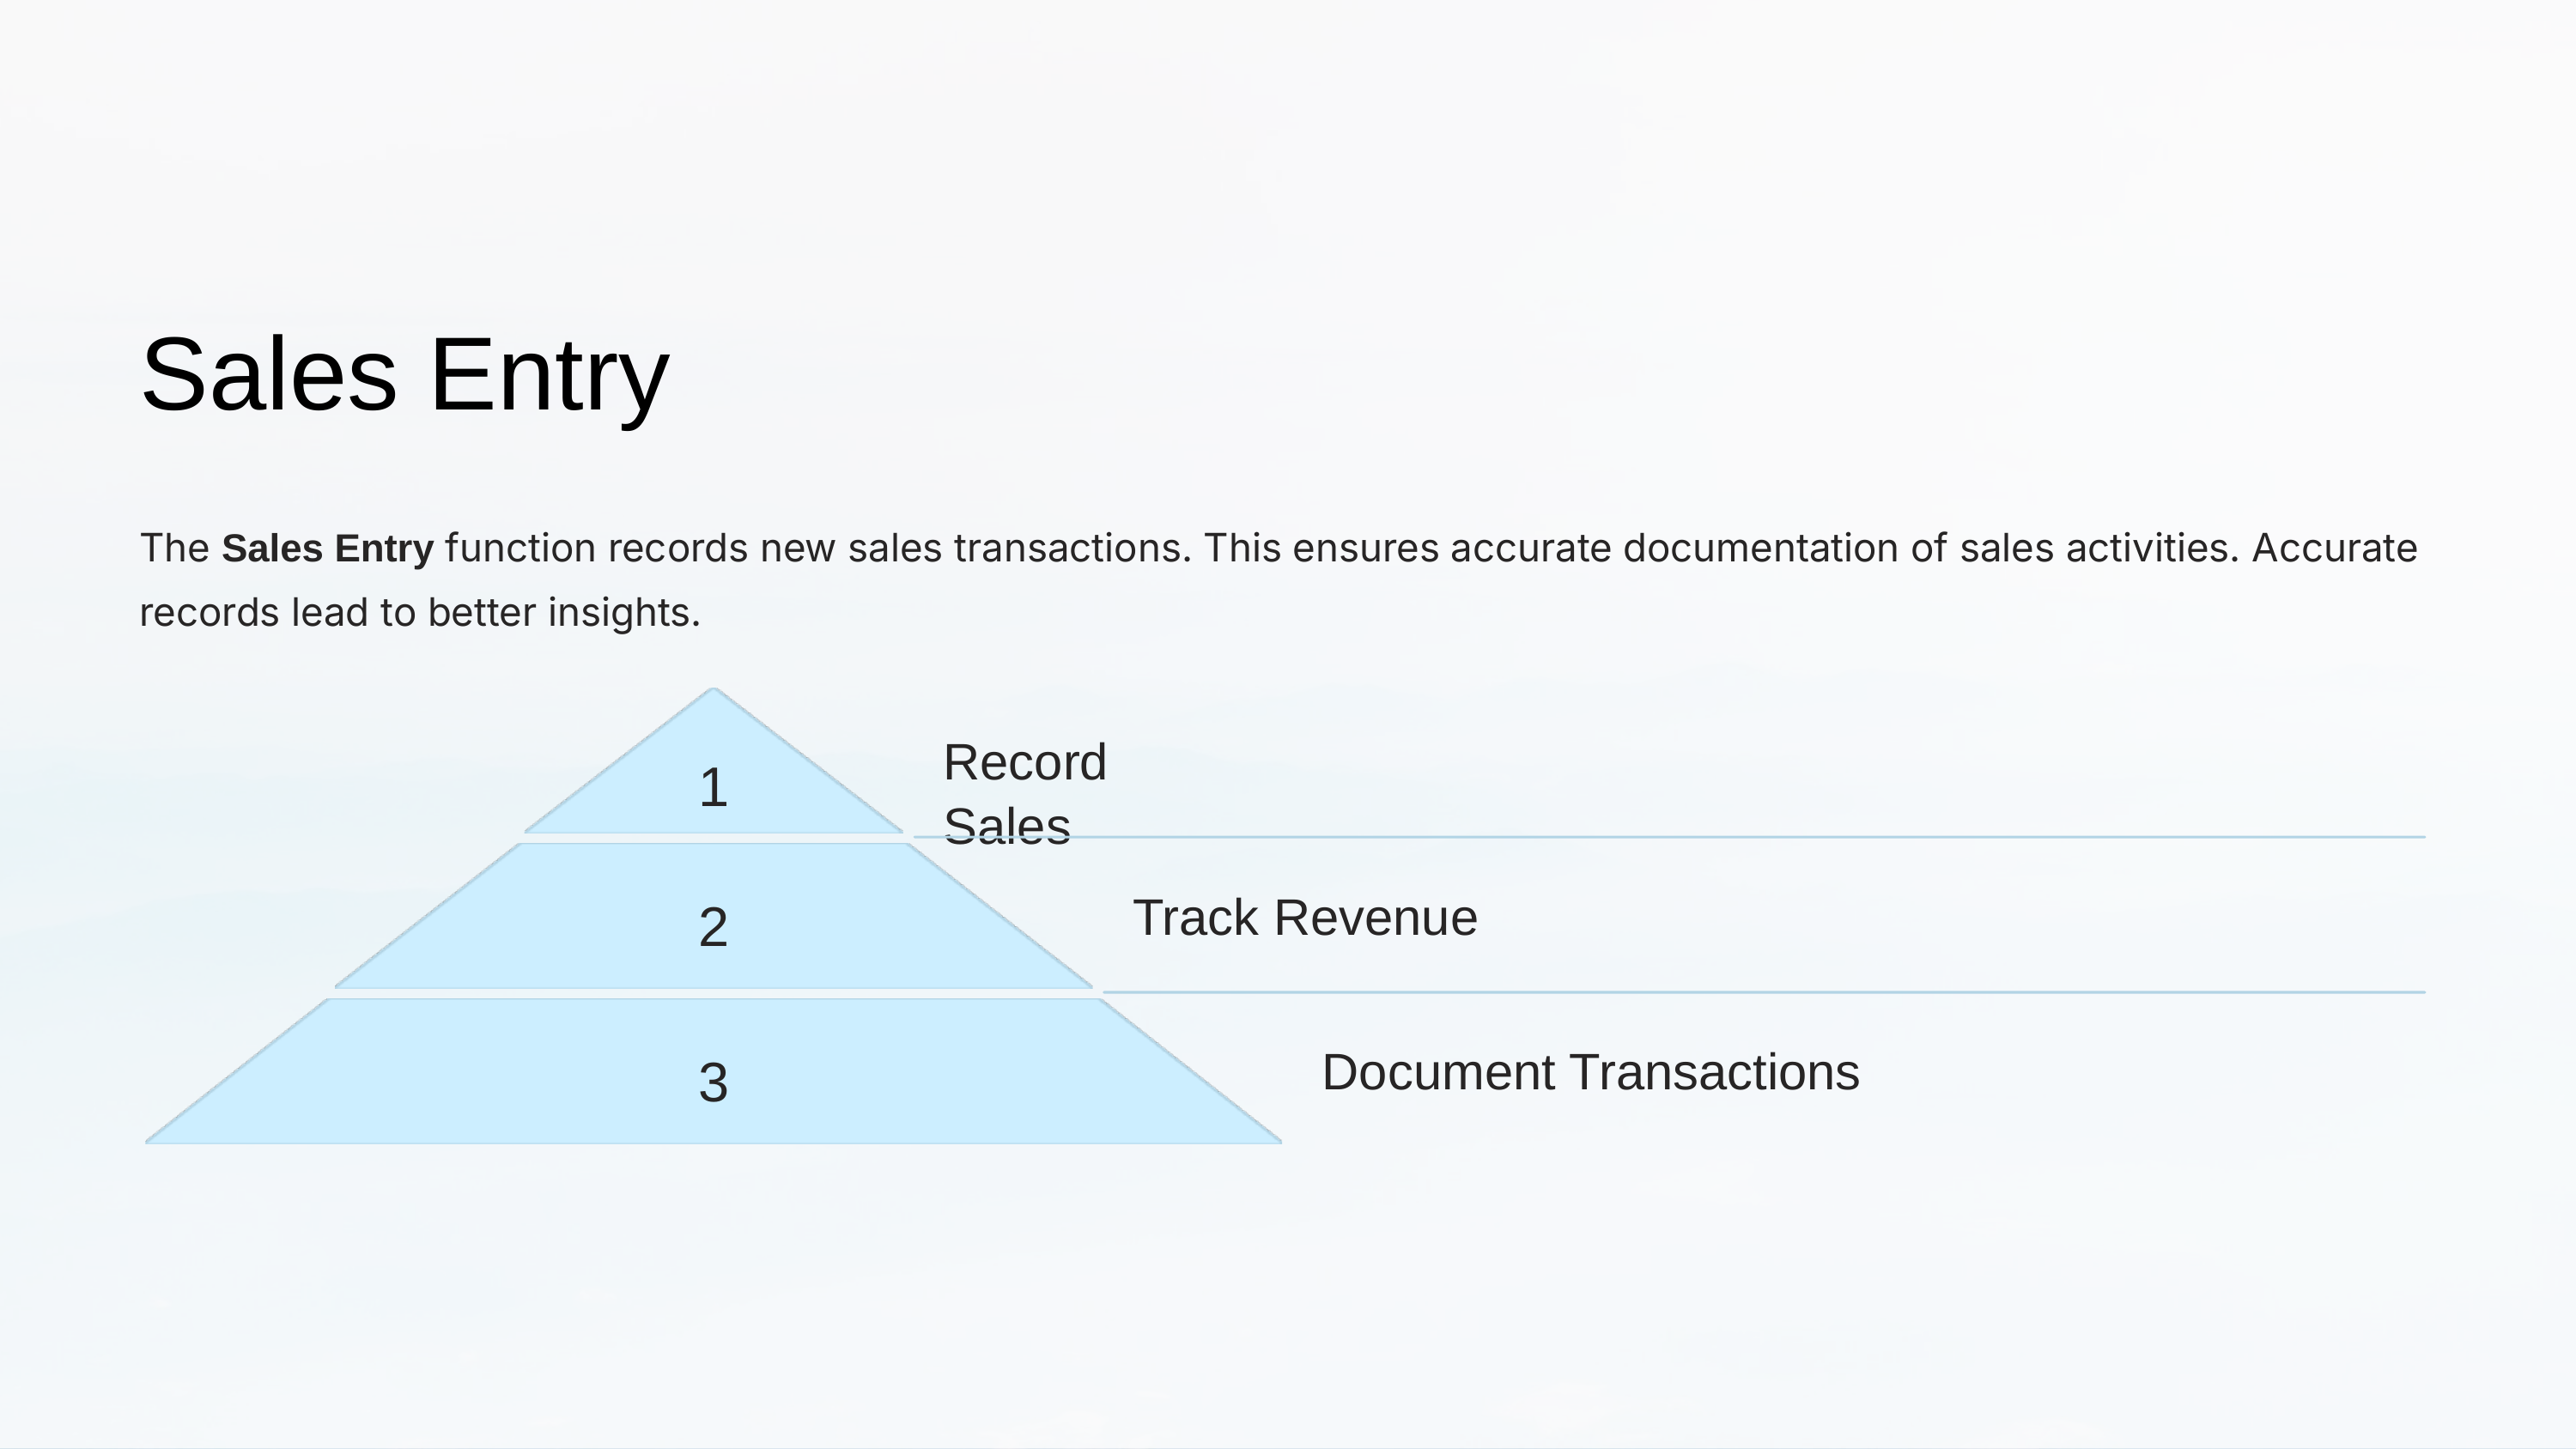

Sales Entry

The Sales Entry function records new sales transactions. This ensures accurate documentation of sales activities. Accurate records lead to better insights.

Record Sales

1

2

Track Revenue

3

Document Transactions